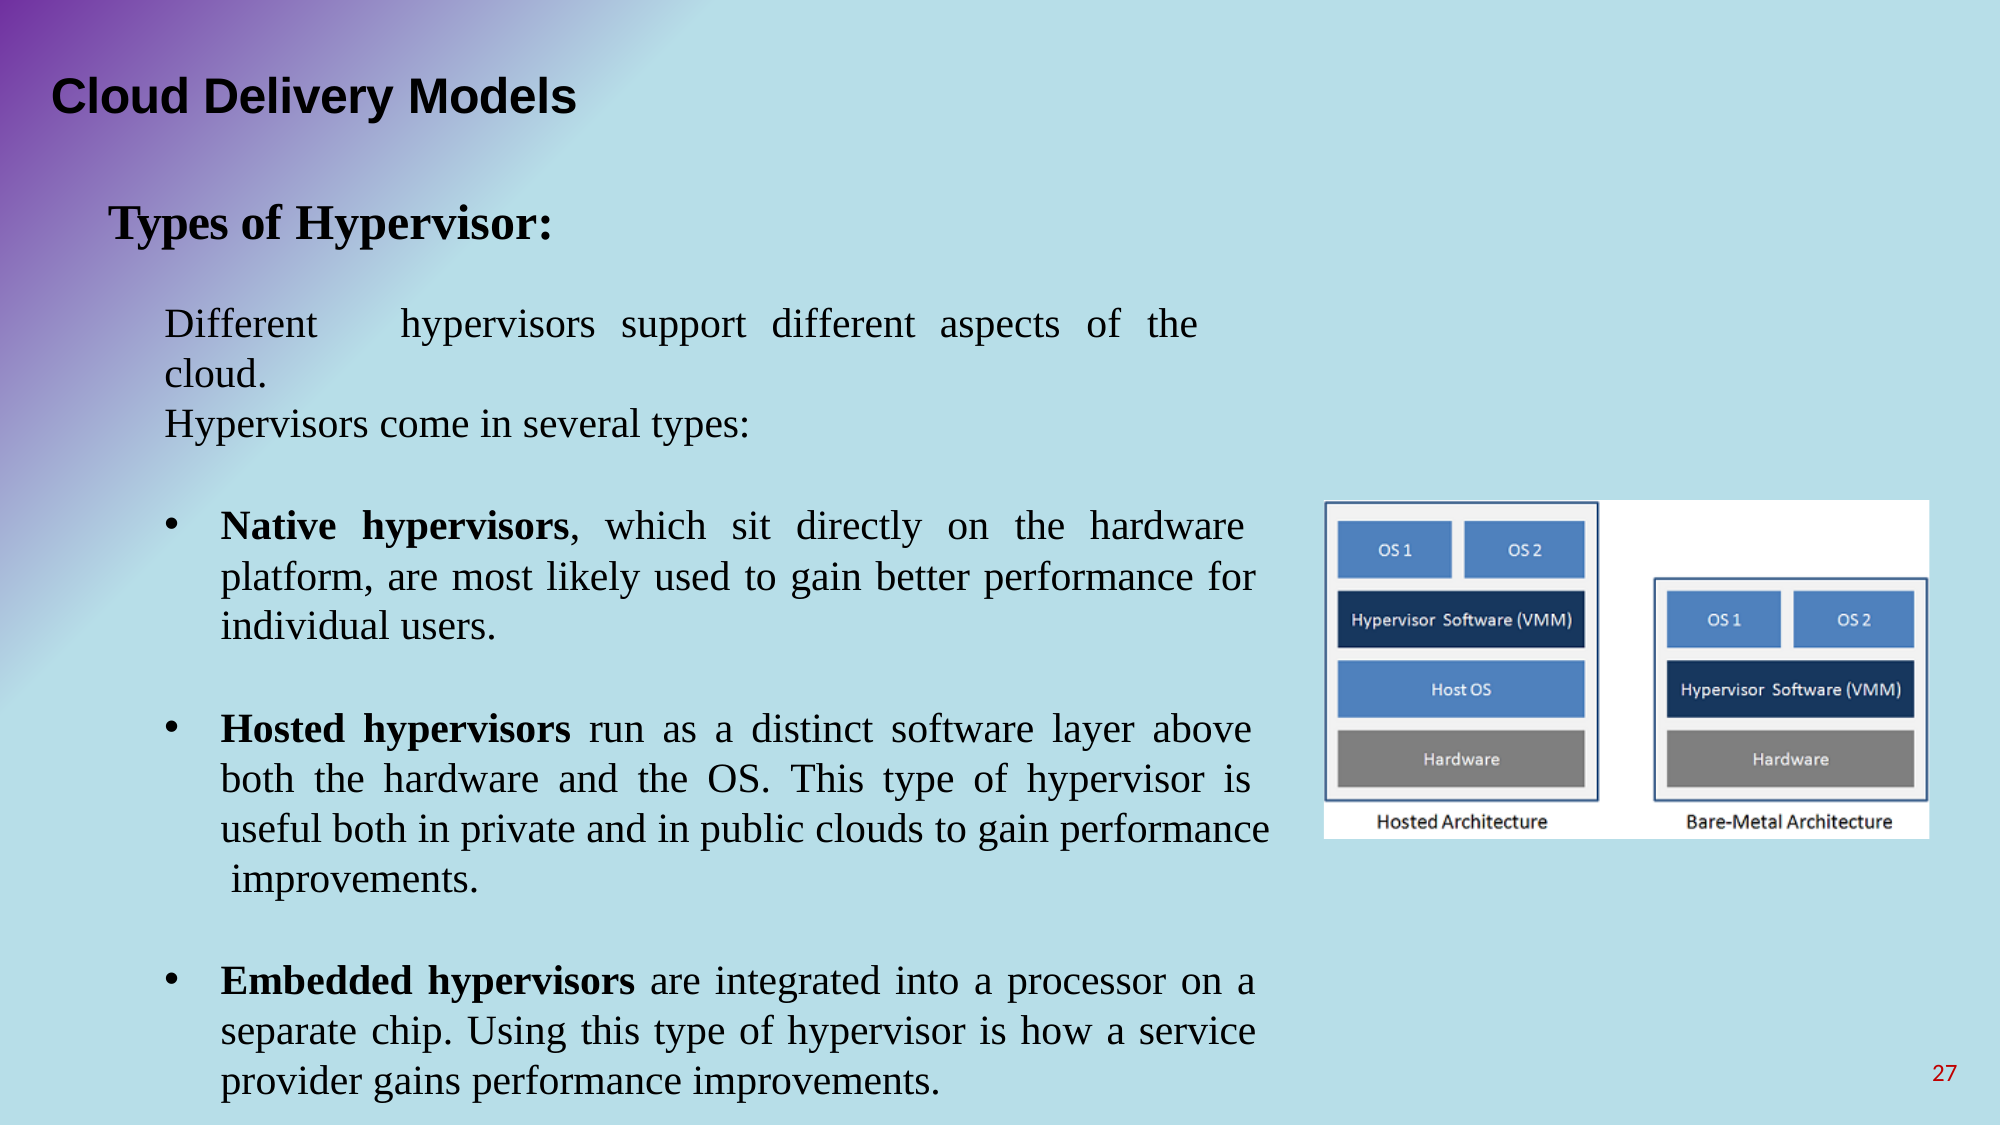

# Cloud Delivery Models
Types of Hypervisor:
Different	hypervisors	support	different	aspects	of	the	cloud.
Hypervisors come in several types:

Native hypervisors, which sit directly on the hardware  platform, are most likely used to gain better performance for  individual users.

Hosted hypervisors run as a distinct software layer above  both the hardware and the OS. This type of hypervisor is  useful both in private and in public clouds to gain performance  improvements.

Embedded hypervisors are integrated into a processor on a  separate chip. Using this type of hypervisor is how a service  provider gains performance improvements.

27